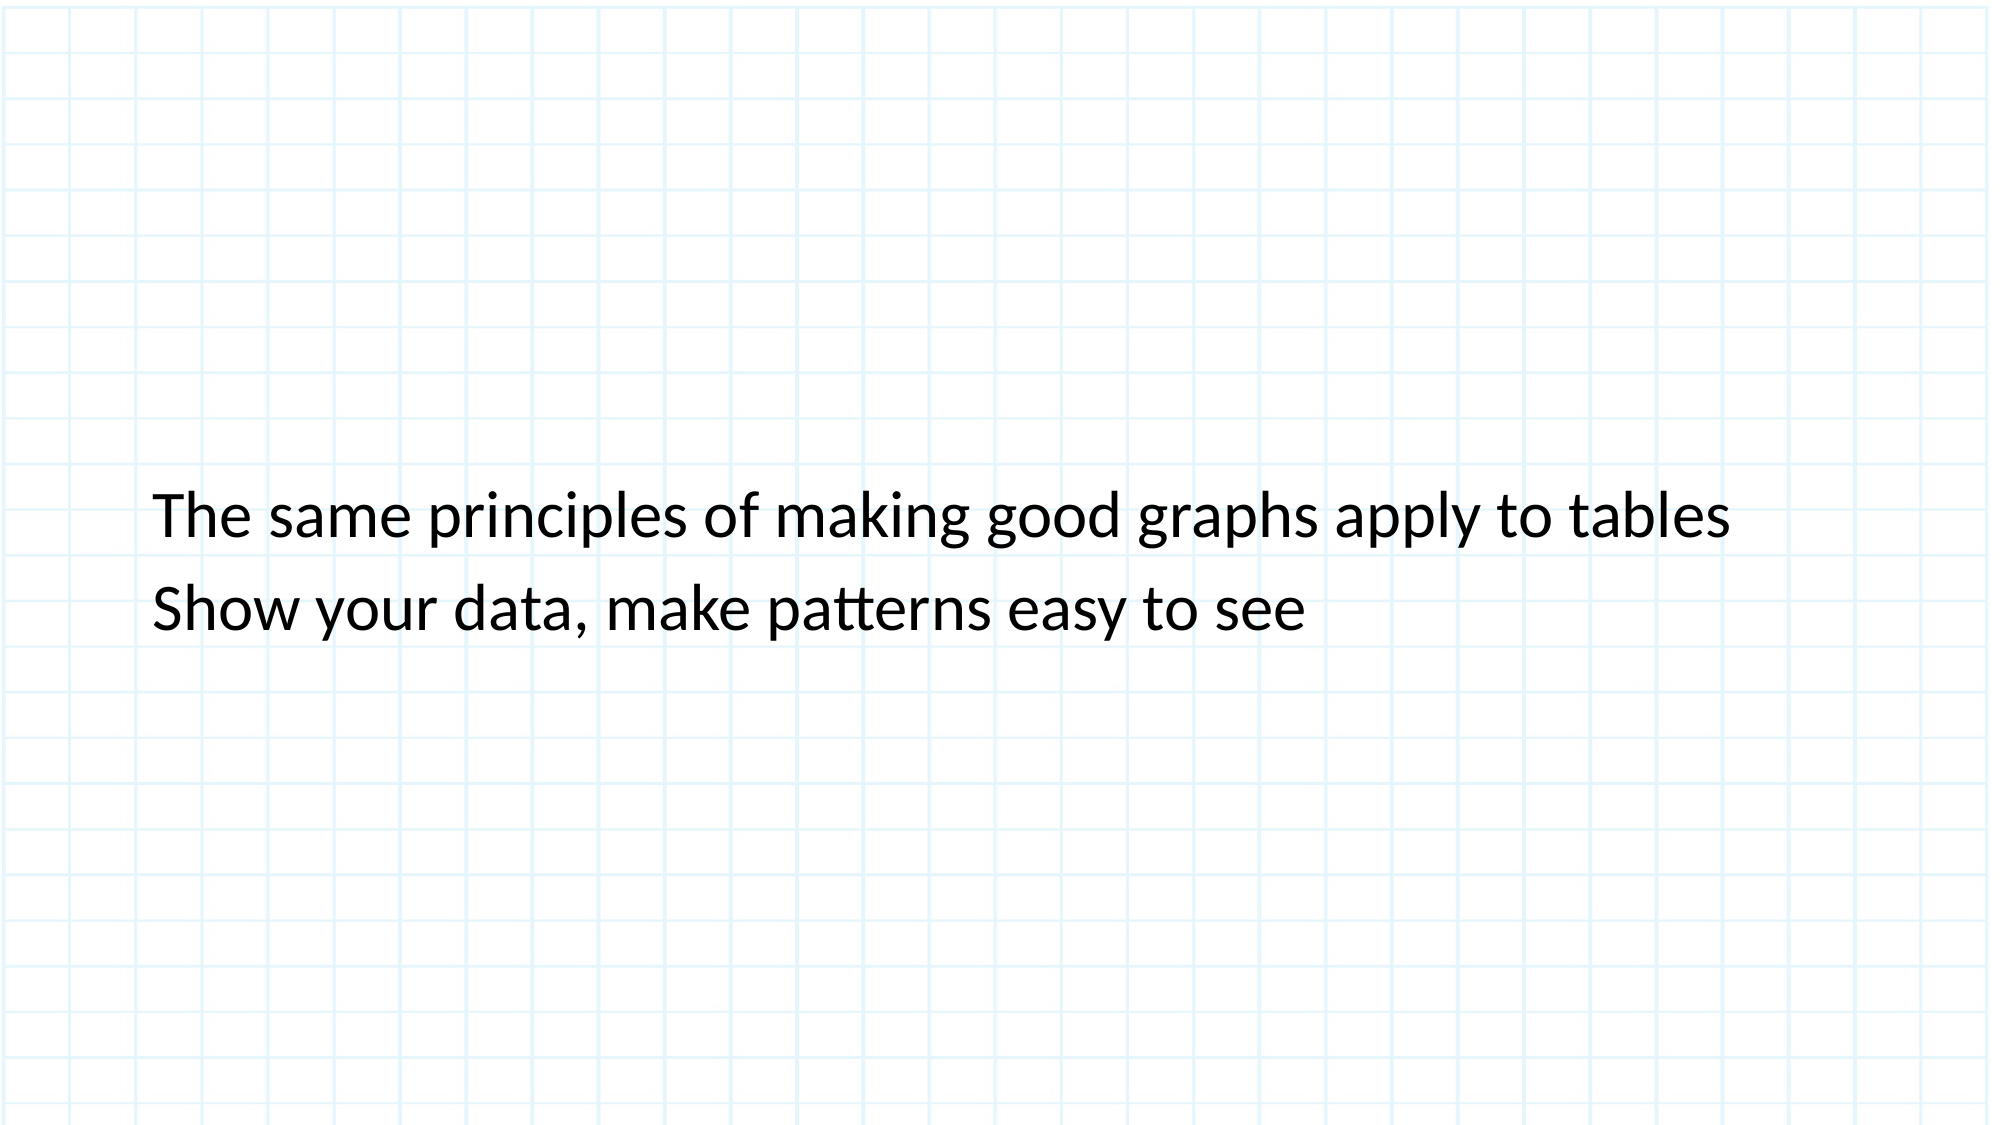

The same principles of making good graphs apply to tables
Show your data, make patterns easy to see